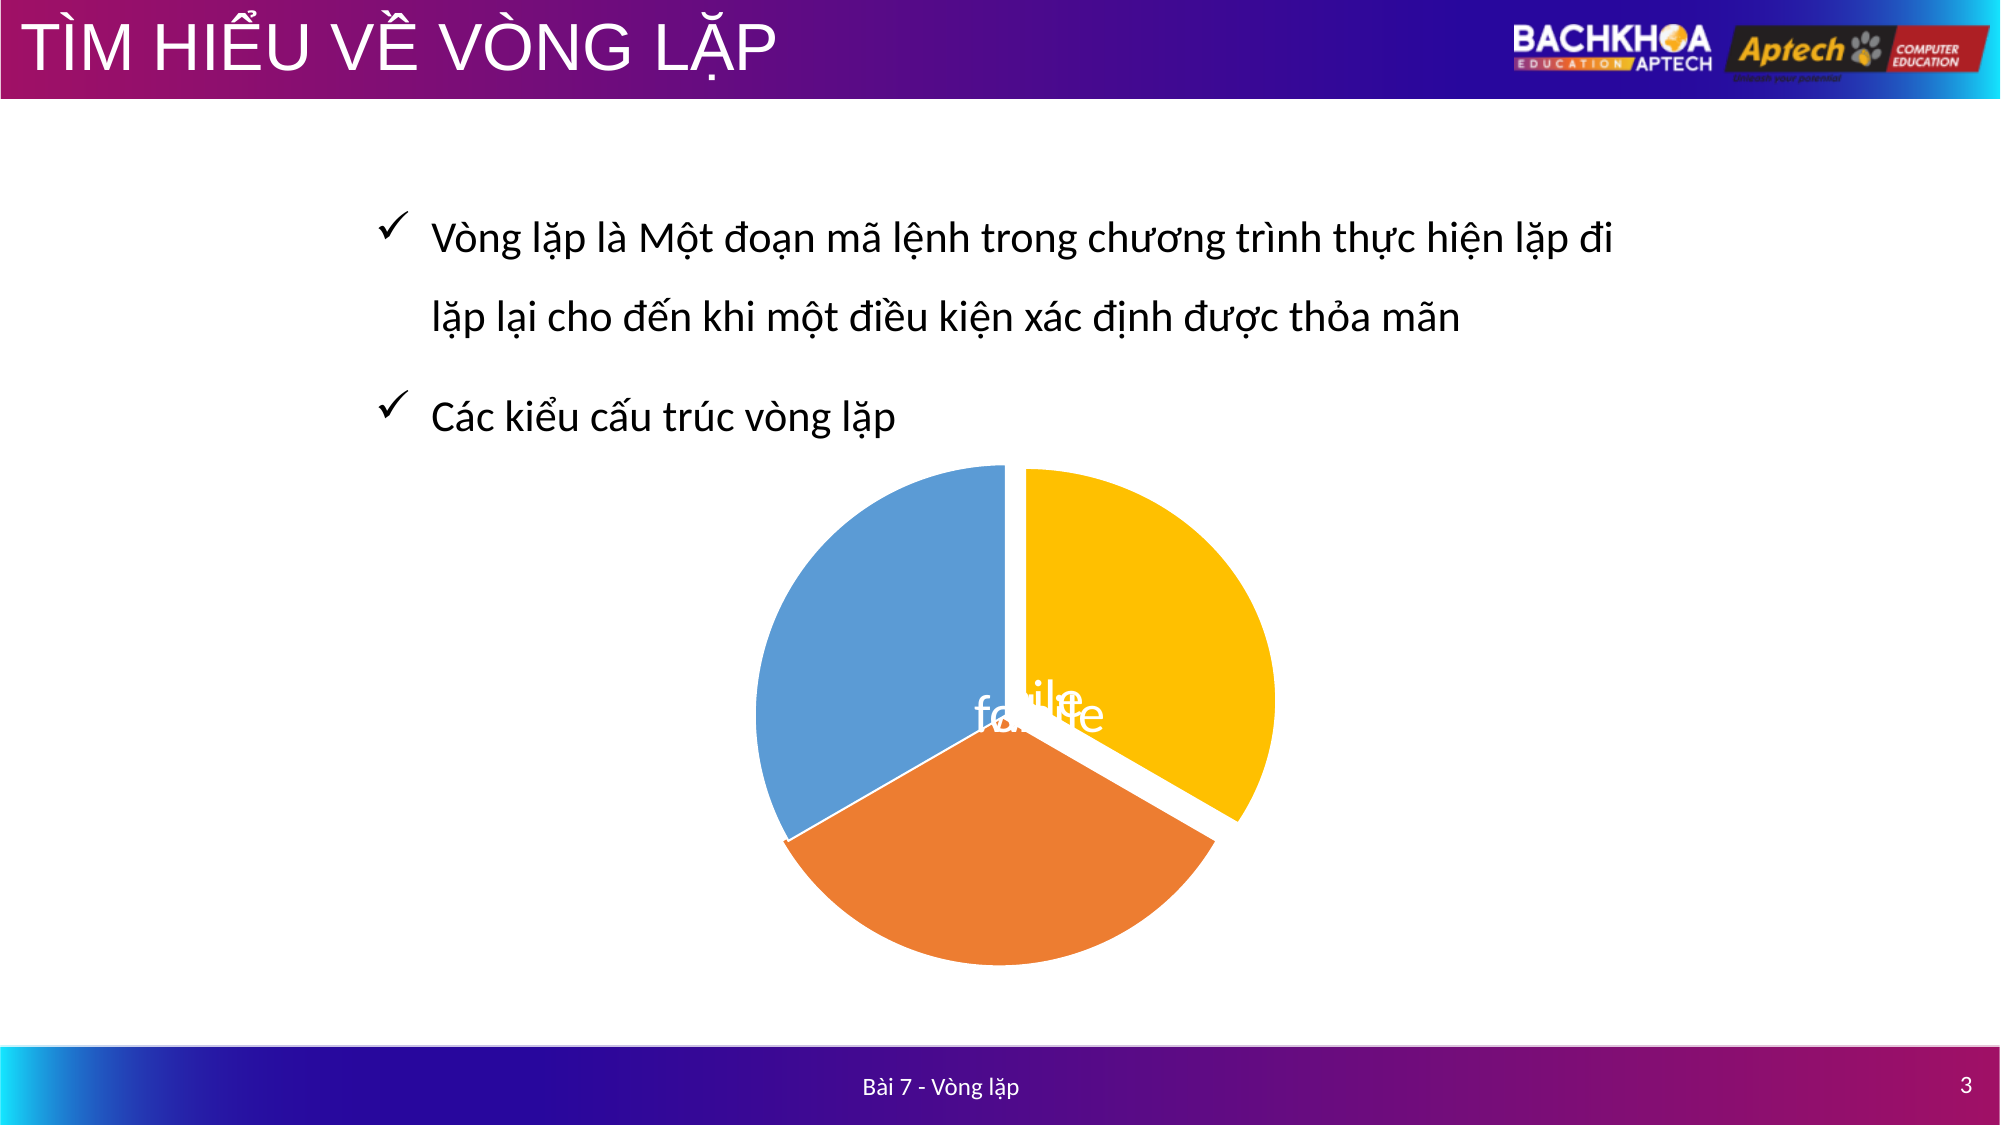

# TÌM HIỂU VỀ VÒNG LẶP

Vòng lặp là Một đoạn mã lệnh trong chương trình thực hiện lặp đi lặp lại cho đến khi một điều kiện xác định được thỏa mãn
Các kiểu cấu trúc vòng lặp

while
do…while
for
3
Bài 7 - Vòng lặp